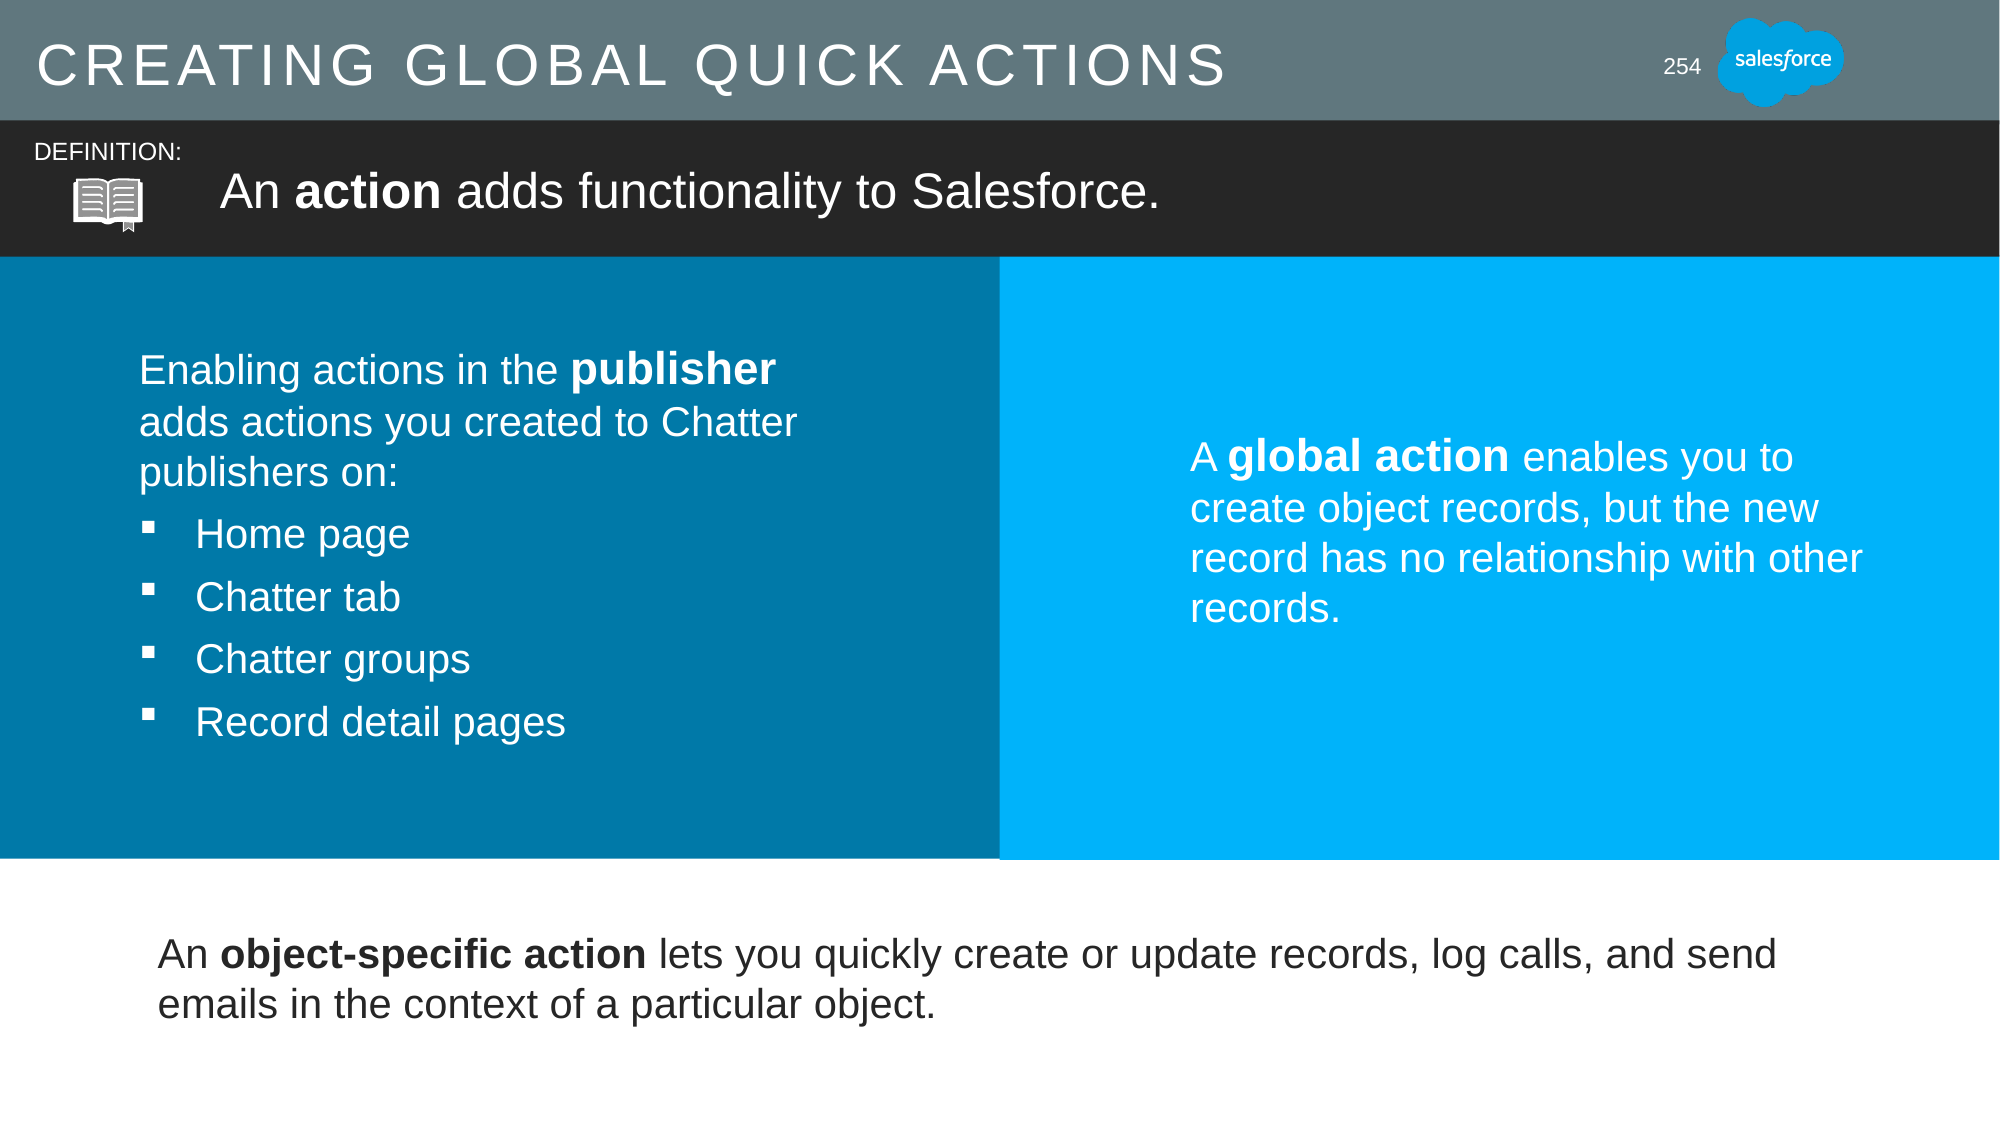

# Creating global quick actions
254
An action adds functionality to Salesforce.
DEFINITION:

Enabling actions in the publisher adds actions you created to Chatter publishers on:
Home page
Chatter tab
Chatter groups
Record detail pages
A global action enables you to create object records, but the new record has no relationship with other records.
An object-specific action lets you quickly create or update records, log calls, and send emails in the context of a particular object.